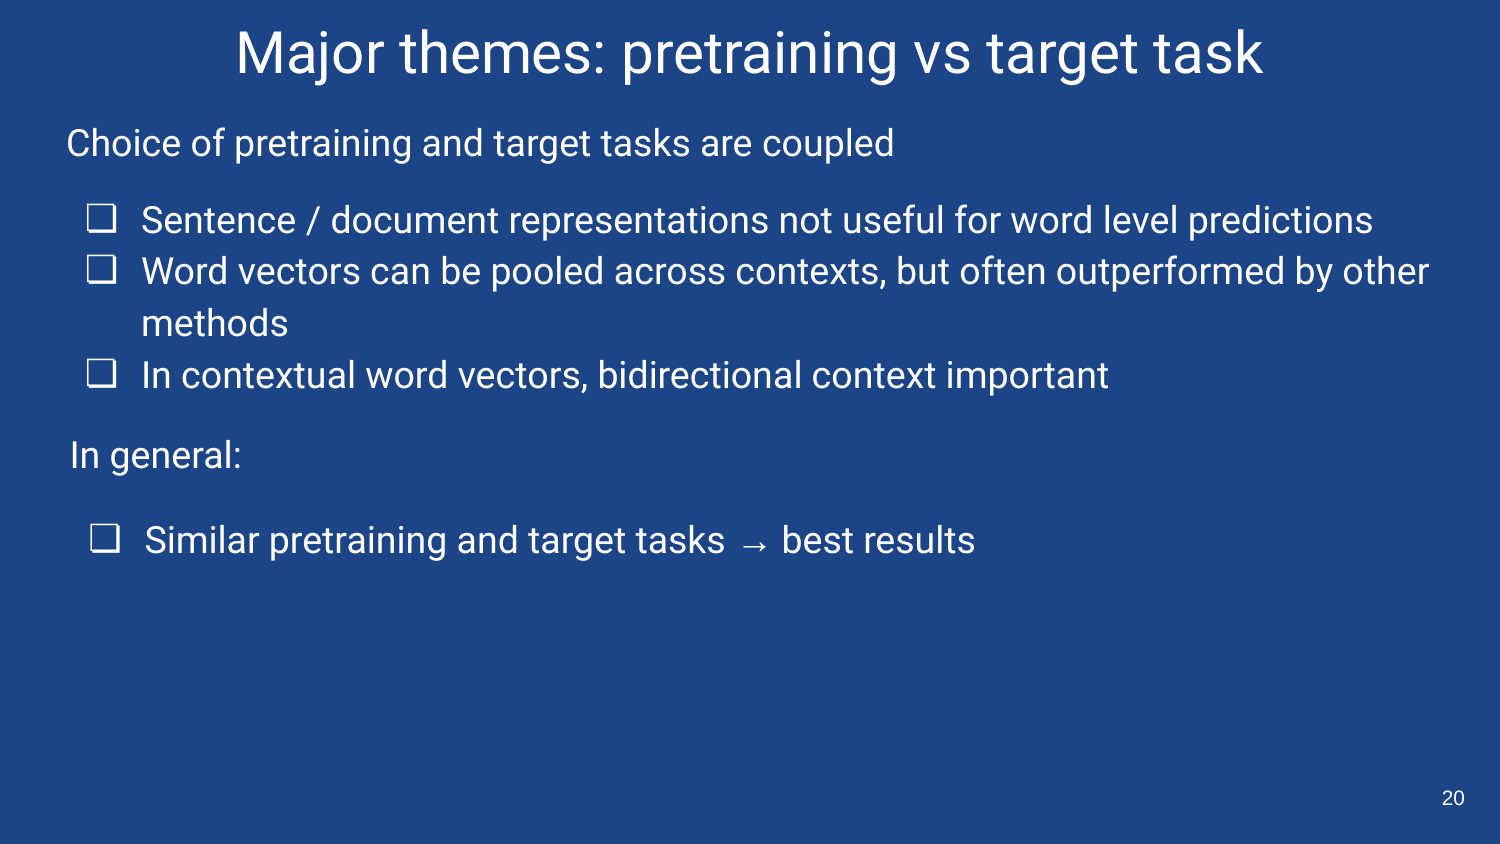

# Major themes: pretraining vs target task
Choice of pretraining and target tasks are coupled
Sentence / document representations not useful for word level predictions
Word vectors can be pooled across contexts, but often outperformed by other methods
In contextual word vectors, bidirectional context important

In general:
Similar pretraining and target tasks → best results
20